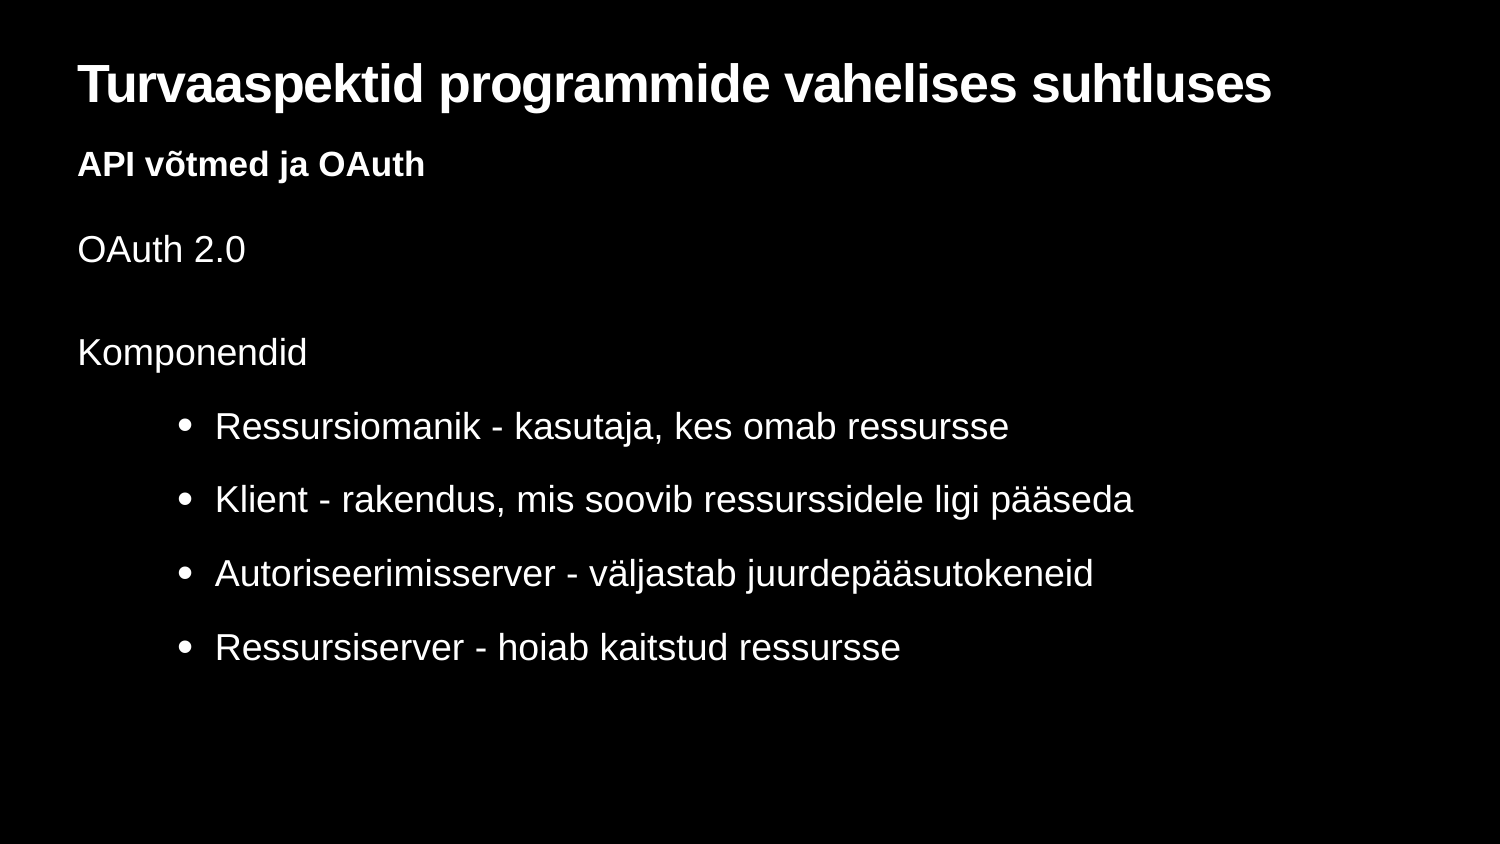

# Turvaaspektid programmide vahelises suhtluses
API võtmed ja OAuth
OAuth 2.0
Komponendid
Ressursiomanik - kasutaja, kes omab ressursse
Klient - rakendus, mis soovib ressurssidele ligi pääseda
Autoriseerimisserver - väljastab juurdepääsutokeneid
Ressursiserver - hoiab kaitstud ressursse